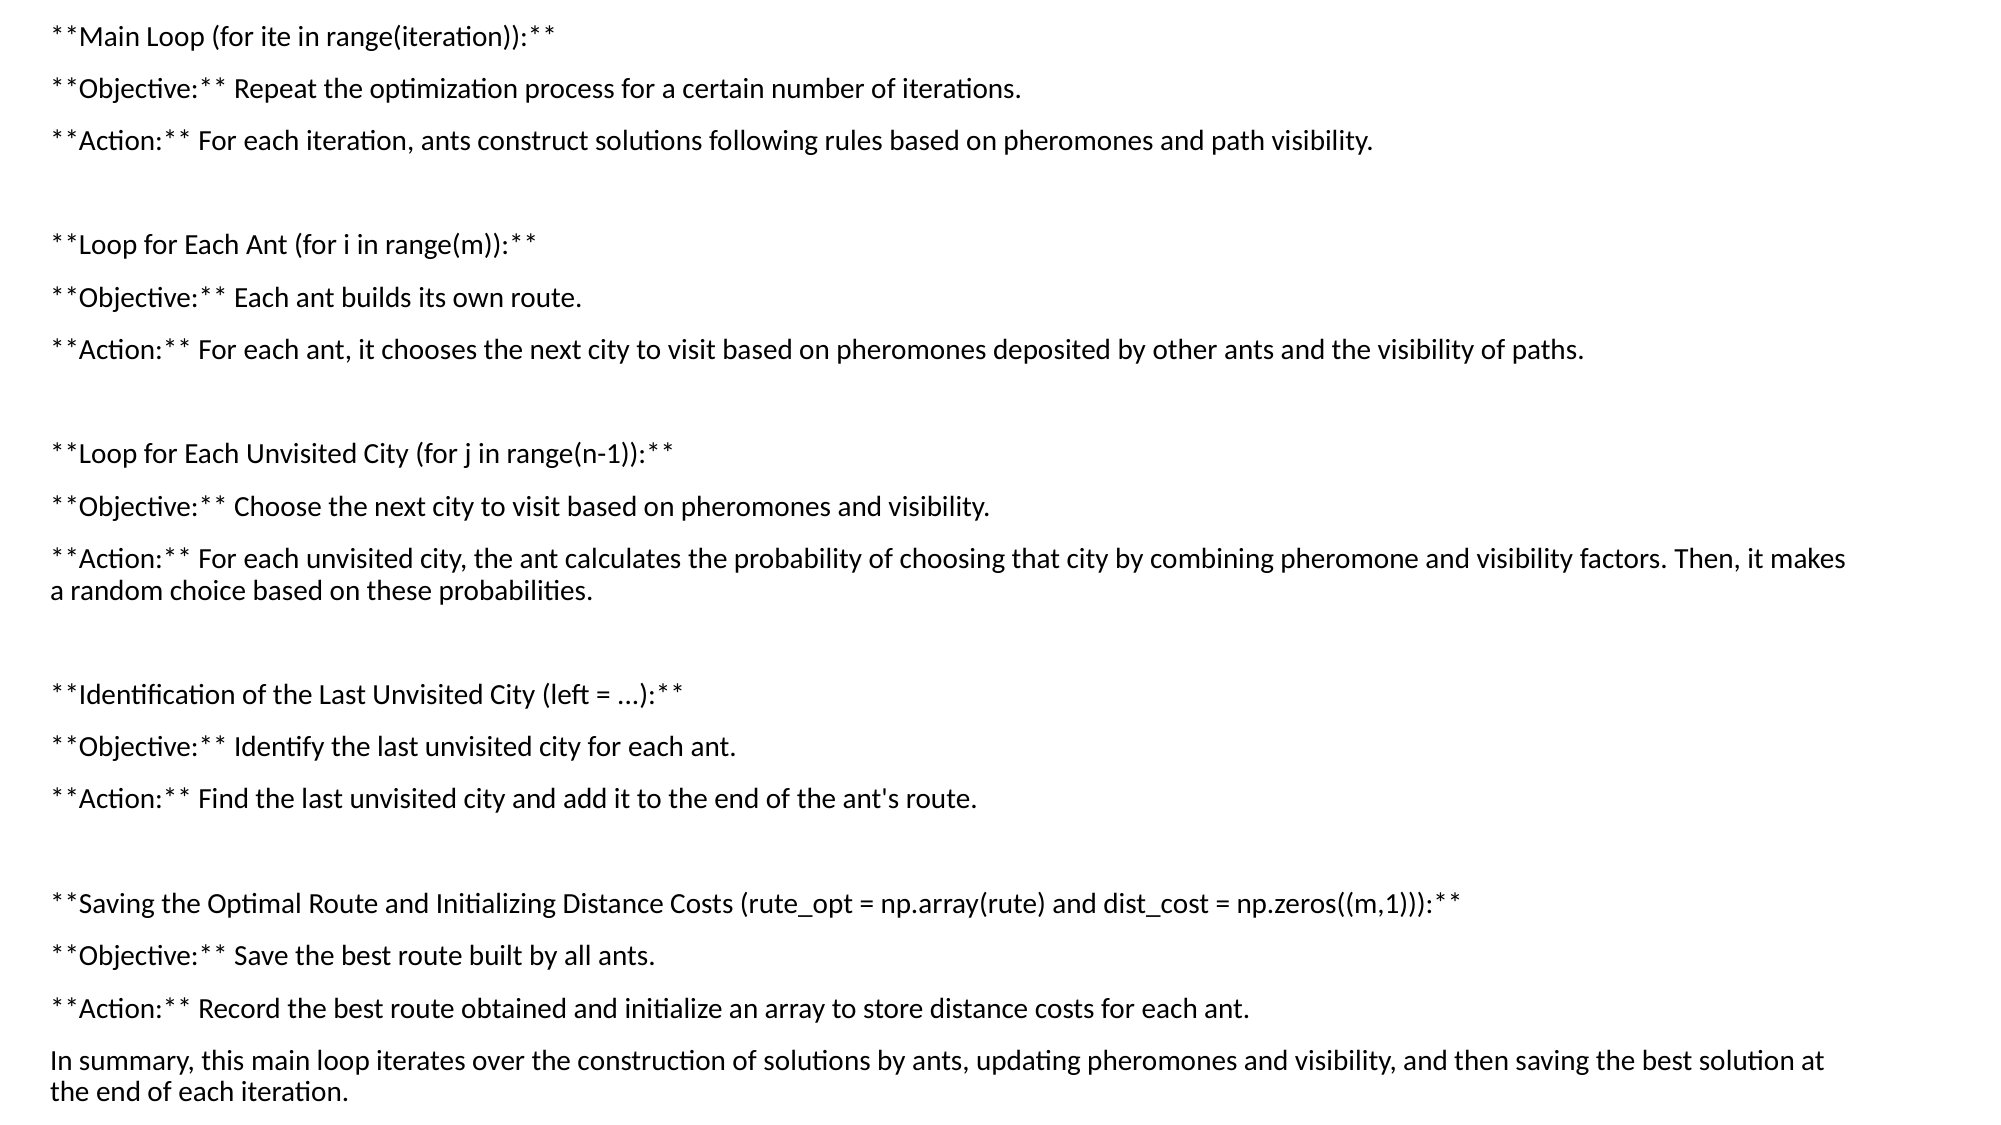

**Main Loop (for ite in range(iteration)):**
**Objective:** Repeat the optimization process for a certain number of iterations.
**Action:** For each iteration, ants construct solutions following rules based on pheromones and path visibility.

**Loop for Each Ant (for i in range(m)):**
**Objective:** Each ant builds its own route.
**Action:** For each ant, it chooses the next city to visit based on pheromones deposited by other ants and the visibility of paths.

**Loop for Each Unvisited City (for j in range(n-1)):**
**Objective:** Choose the next city to visit based on pheromones and visibility.
**Action:** For each unvisited city, the ant calculates the probability of choosing that city by combining pheromone and visibility factors. Then, it makes a random choice based on these probabilities.

**Identification of the Last Unvisited City (left = ...):**
**Objective:** Identify the last unvisited city for each ant.
**Action:** Find the last unvisited city and add it to the end of the ant's route.

**Saving the Optimal Route and Initializing Distance Costs (rute_opt = np.array(rute) and dist_cost = np.zeros((m,1))):**
**Objective:** Save the best route built by all ants.
**Action:** Record the best route obtained and initialize an array to store distance costs for each ant.
In summary, this main loop iterates over the construction of solutions by ants, updating pheromones and visibility, and then saving the best solution at the end of each iteration.